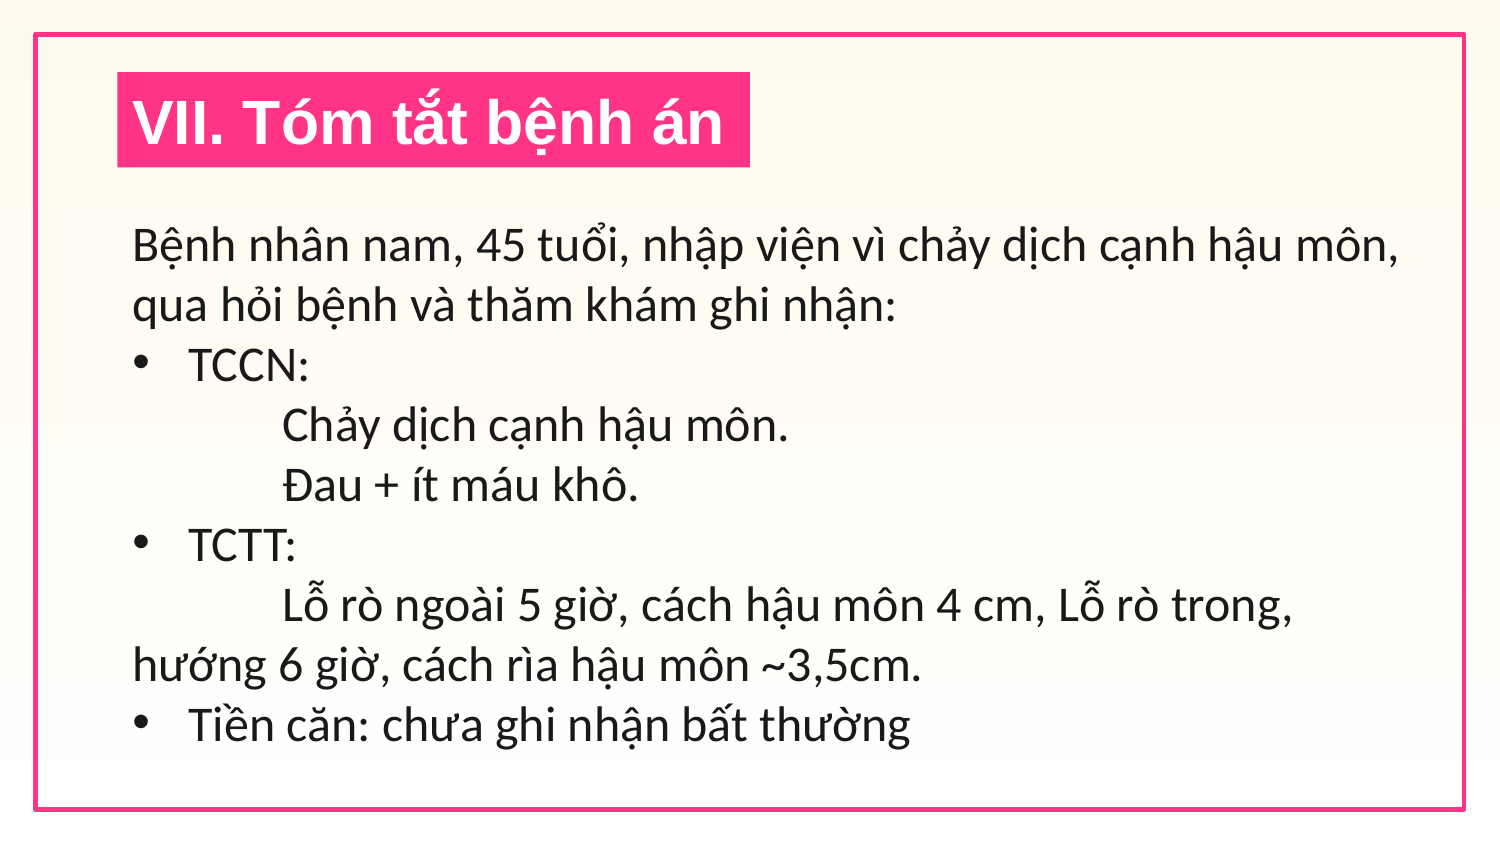

# VII. Tóm tắt bệnh án
Bệnh nhân nam, 45 tuổi, nhập viện vì chảy dịch cạnh hậu môn, qua hỏi bệnh và thăm khám ghi nhận:
TCCN:
	Chảy dịch cạnh hậu môn.
	Đau + ít máu khô.
TCTT:
	Lỗ rò ngoài 5 giờ, cách hậu môn 4 cm, Lỗ rò trong, 	hướng 6 giờ, cách rìa hậu môn ~3,5cm.
Tiền căn: chưa ghi nhận bất thường